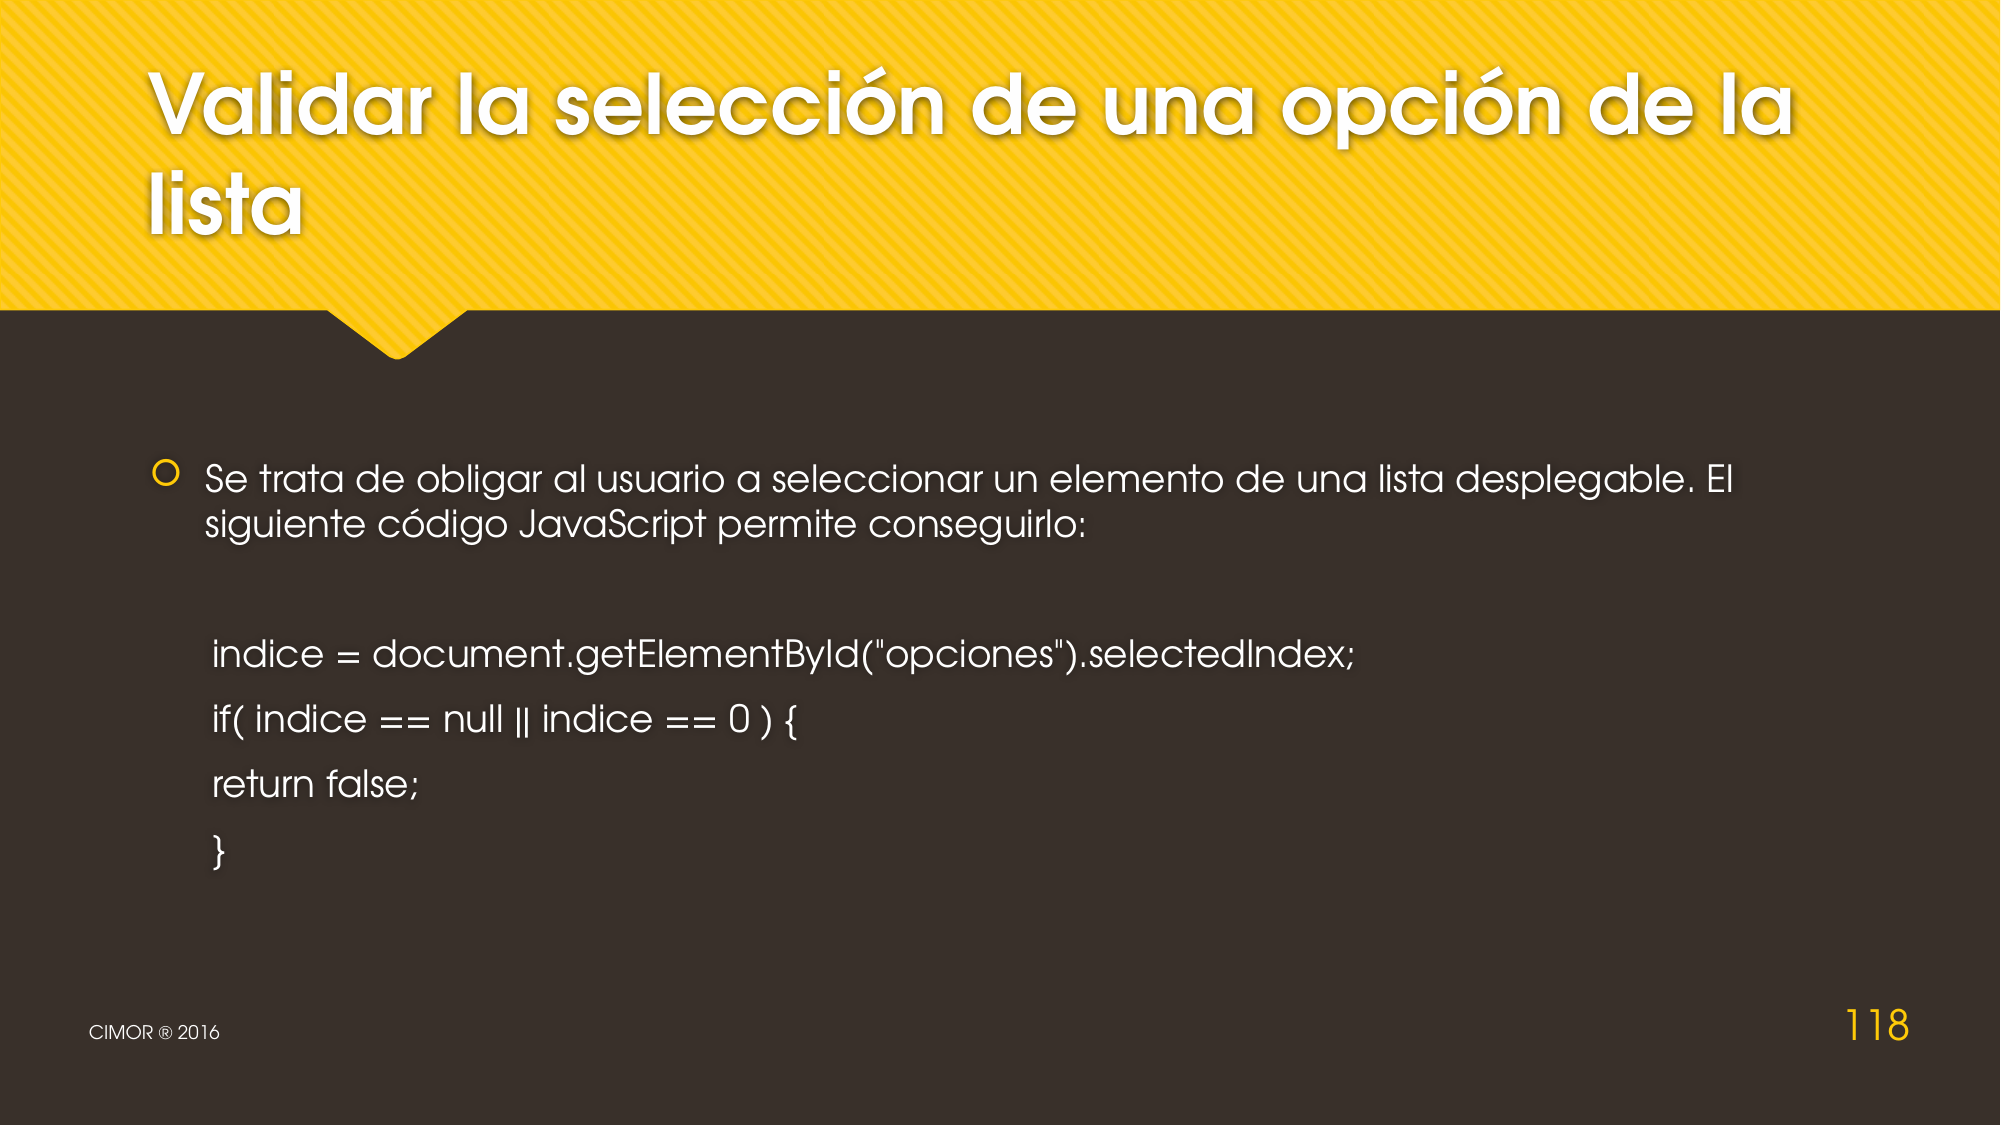

# Validar la selección de una opción de la lista
Se trata de obligar al usuario a seleccionar un elemento de una lista desplegable. El siguiente código JavaScript permite conseguirlo:

      indice = document.getElementById("opciones").selectedIndex;
      if( indice == null || indice == 0 ) {
      return false;
      }
118
CIMOR ® 2016